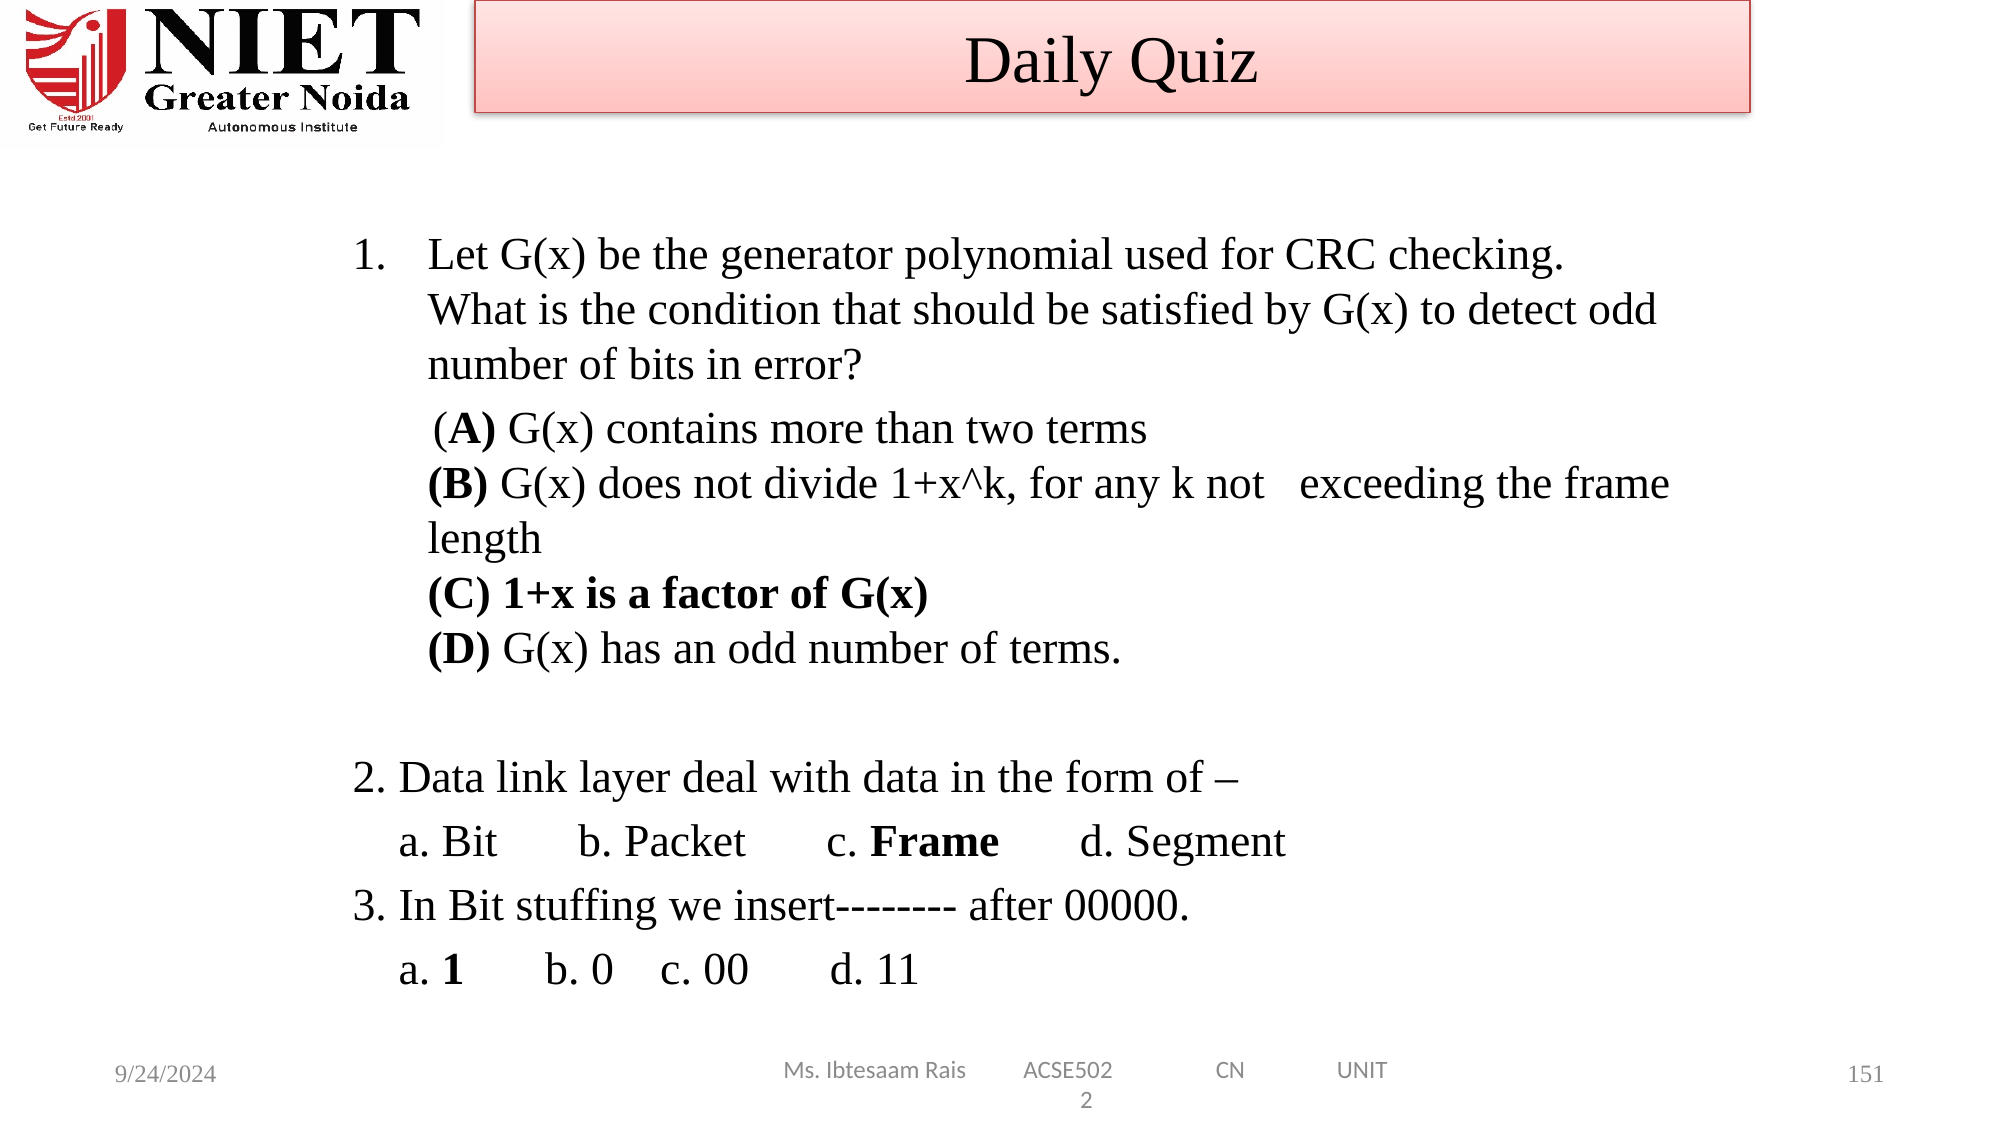

Daily Quiz

Let G(x) be the generator polynomial used for CRC checking. What is the condition that should be satisfied by G(x) to detect odd number of bits in error?
       (A) G(x) contains more than two terms
(B) G(x) does not divide 1+x^k, for any k not   exceeding the frame length
(C) 1+x is a factor of G(x)
(D) G(x) has an odd number of terms.

2. Data link layer deal with data in the form of –
    a. Bit       b. Packet       c. Frame       d. Segment
3. In Bit stuffing we insert-------- after 00000.
    a. 1       b. 0    c. 00       d. 11
Ms. Ibtesaam Rais          ACSE502                  CN                UNIT 2
9/24/2024
151